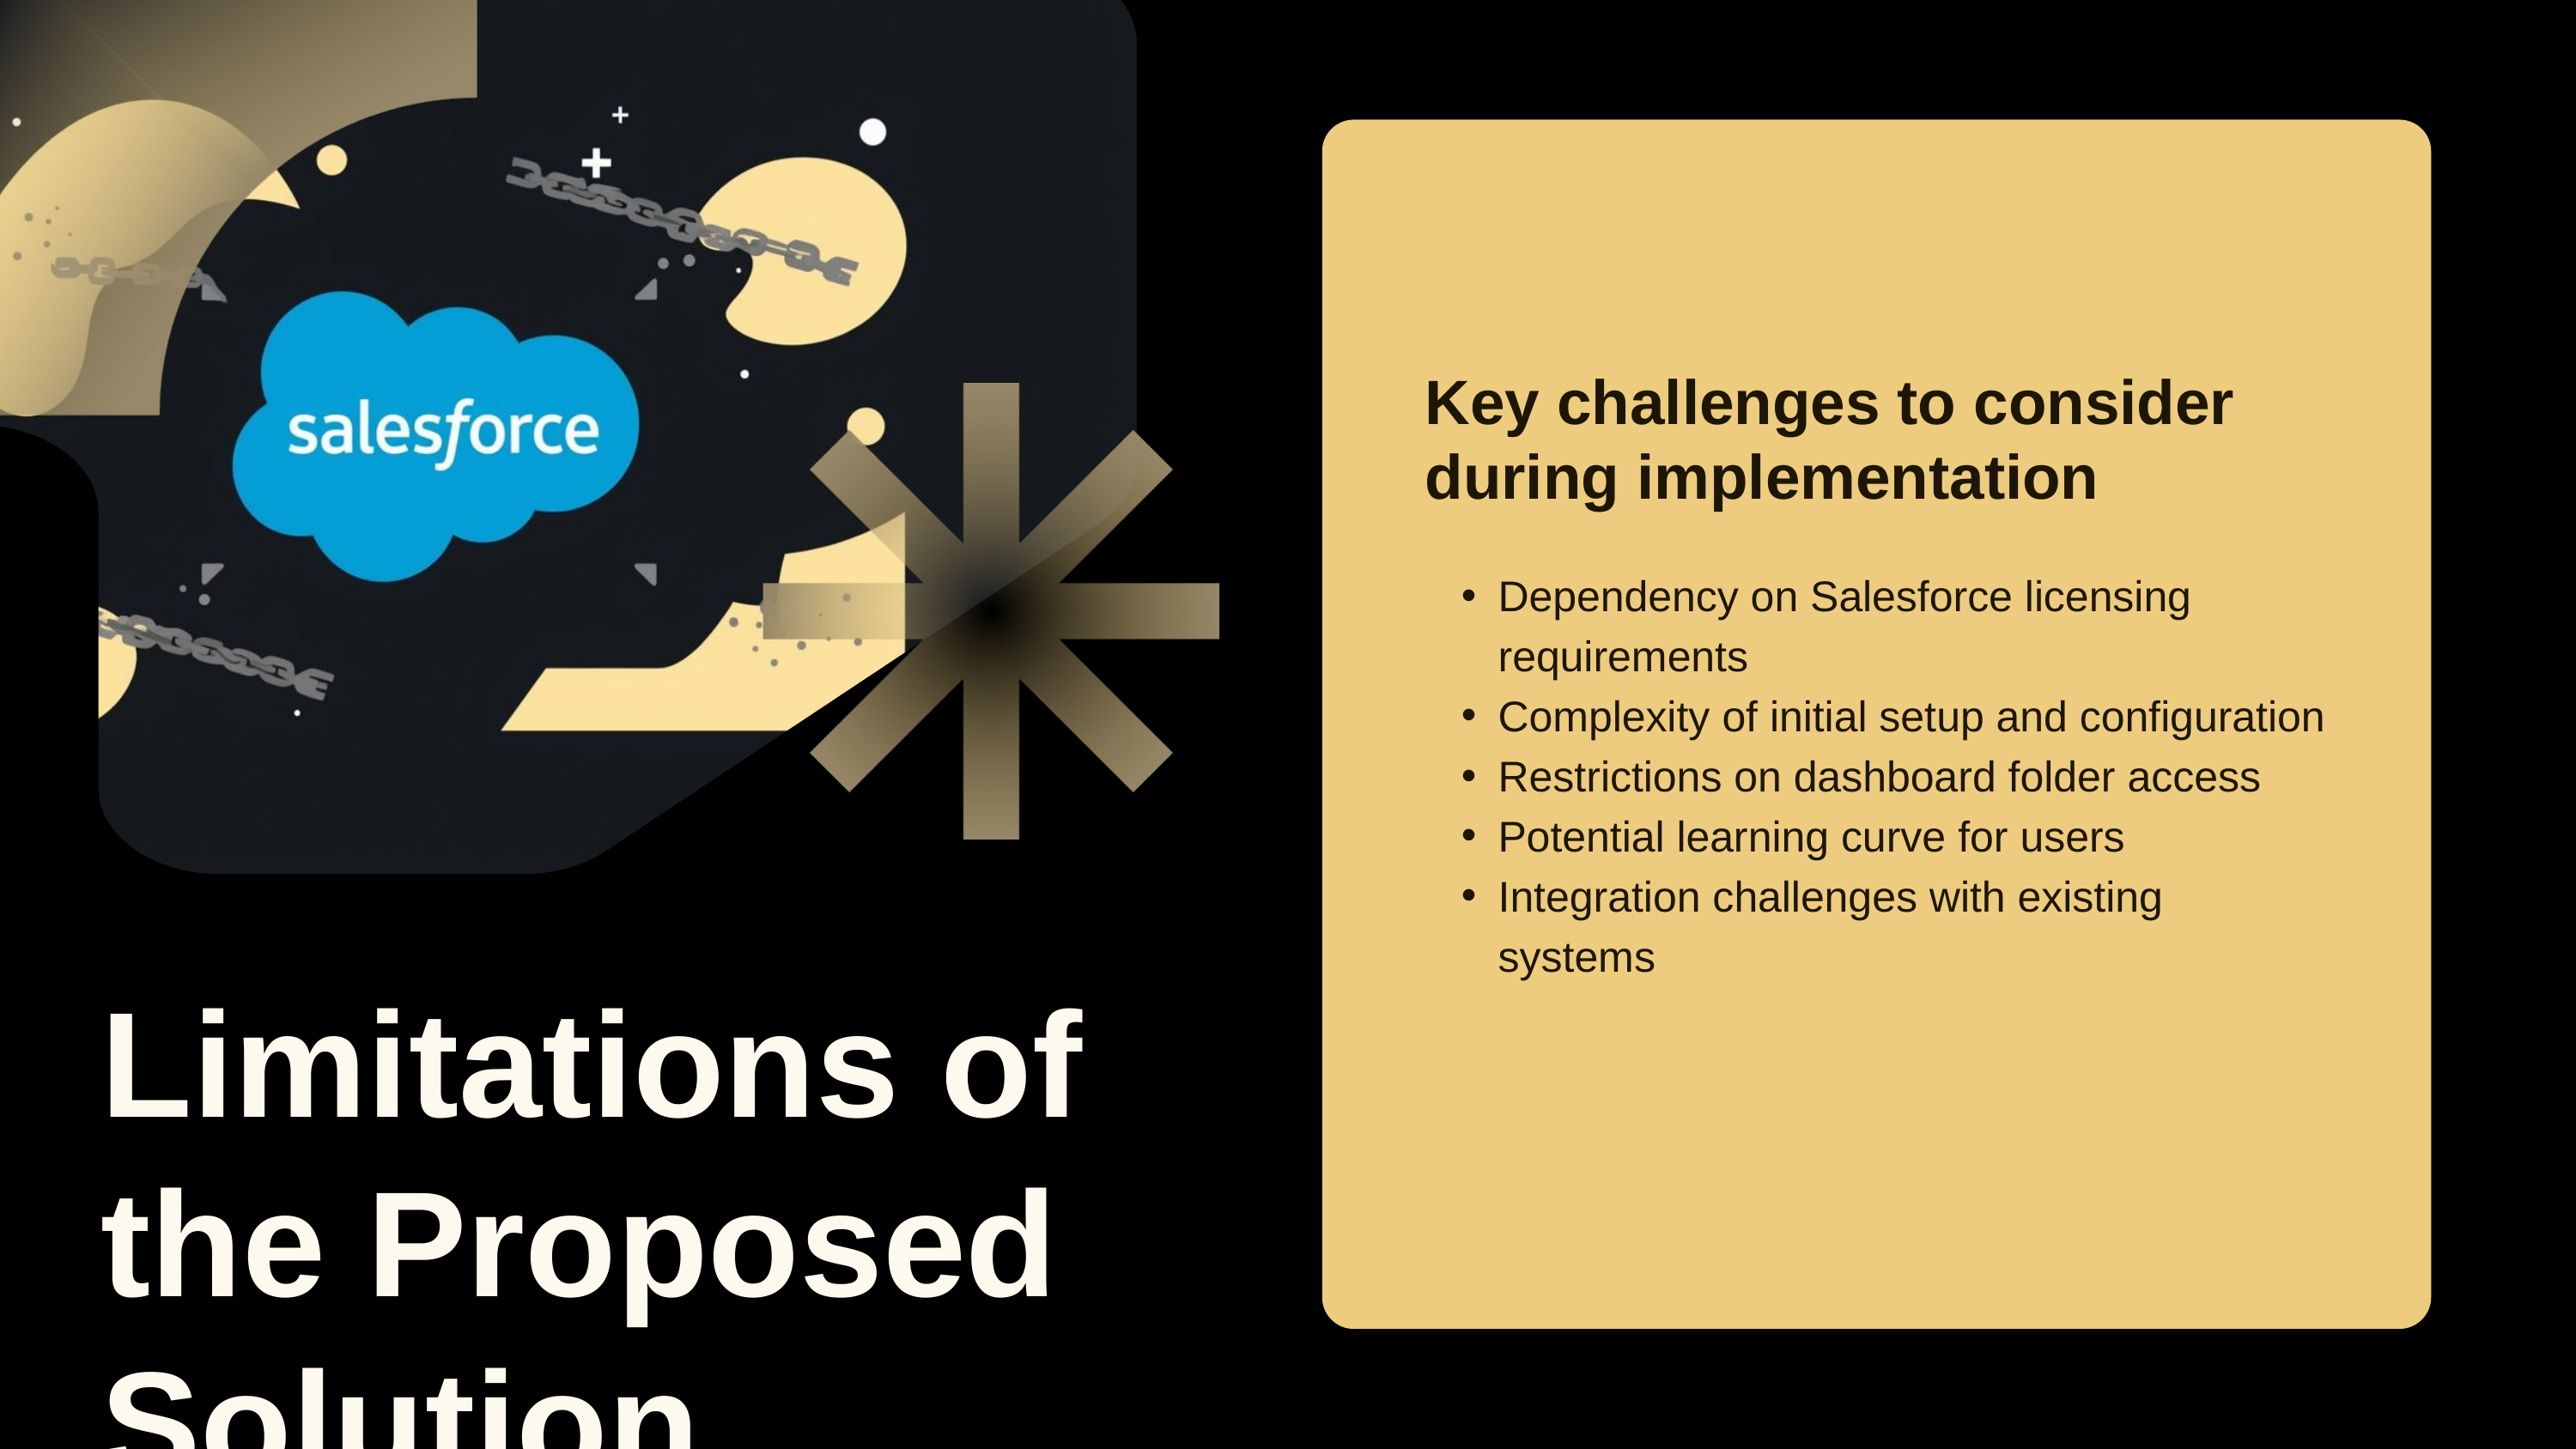

Key challenges to consider during implementation
Dependency on Salesforce licensing requirements
Complexity of initial setup and configuration
Restrictions on dashboard folder access
Potential learning curve for users
Integration challenges with existing systems

Limitations of the Proposed Solution